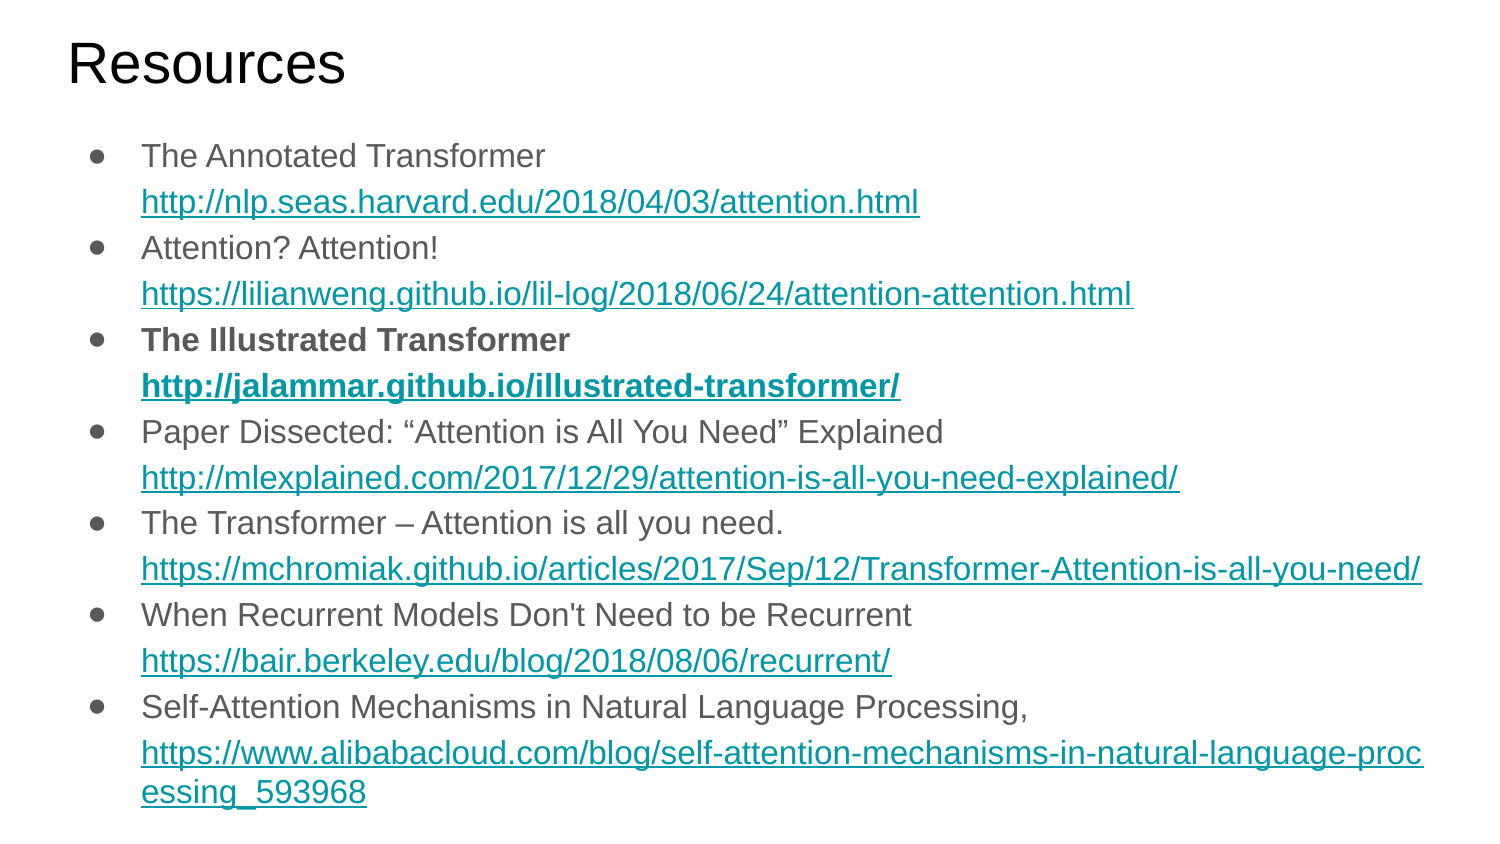

# Resources
The Annotated Transformer
http://nlp.seas.harvard.edu/2018/04/03/attention.html
Attention? Attention!
https://lilianweng.github.io/lil-log/2018/06/24/attention-attention.html
The Illustrated Transformer
http://jalammar.github.io/illustrated-transformer/
Paper Dissected: “Attention is All You Need” Explained
http://mlexplained.com/2017/12/29/attention-is-all-you-need-explained/
The Transformer – Attention is all you need.
https://mchromiak.github.io/articles/2017/Sep/12/Transformer-Attention-is-all-you-need/
When Recurrent Models Don't Need to be Recurrent
https://bair.berkeley.edu/blog/2018/08/06/recurrent/
Self-Attention Mechanisms in Natural Language Processing, https://www.alibabacloud.com/blog/self-attention-mechanisms-in-natural-language-processing_593968